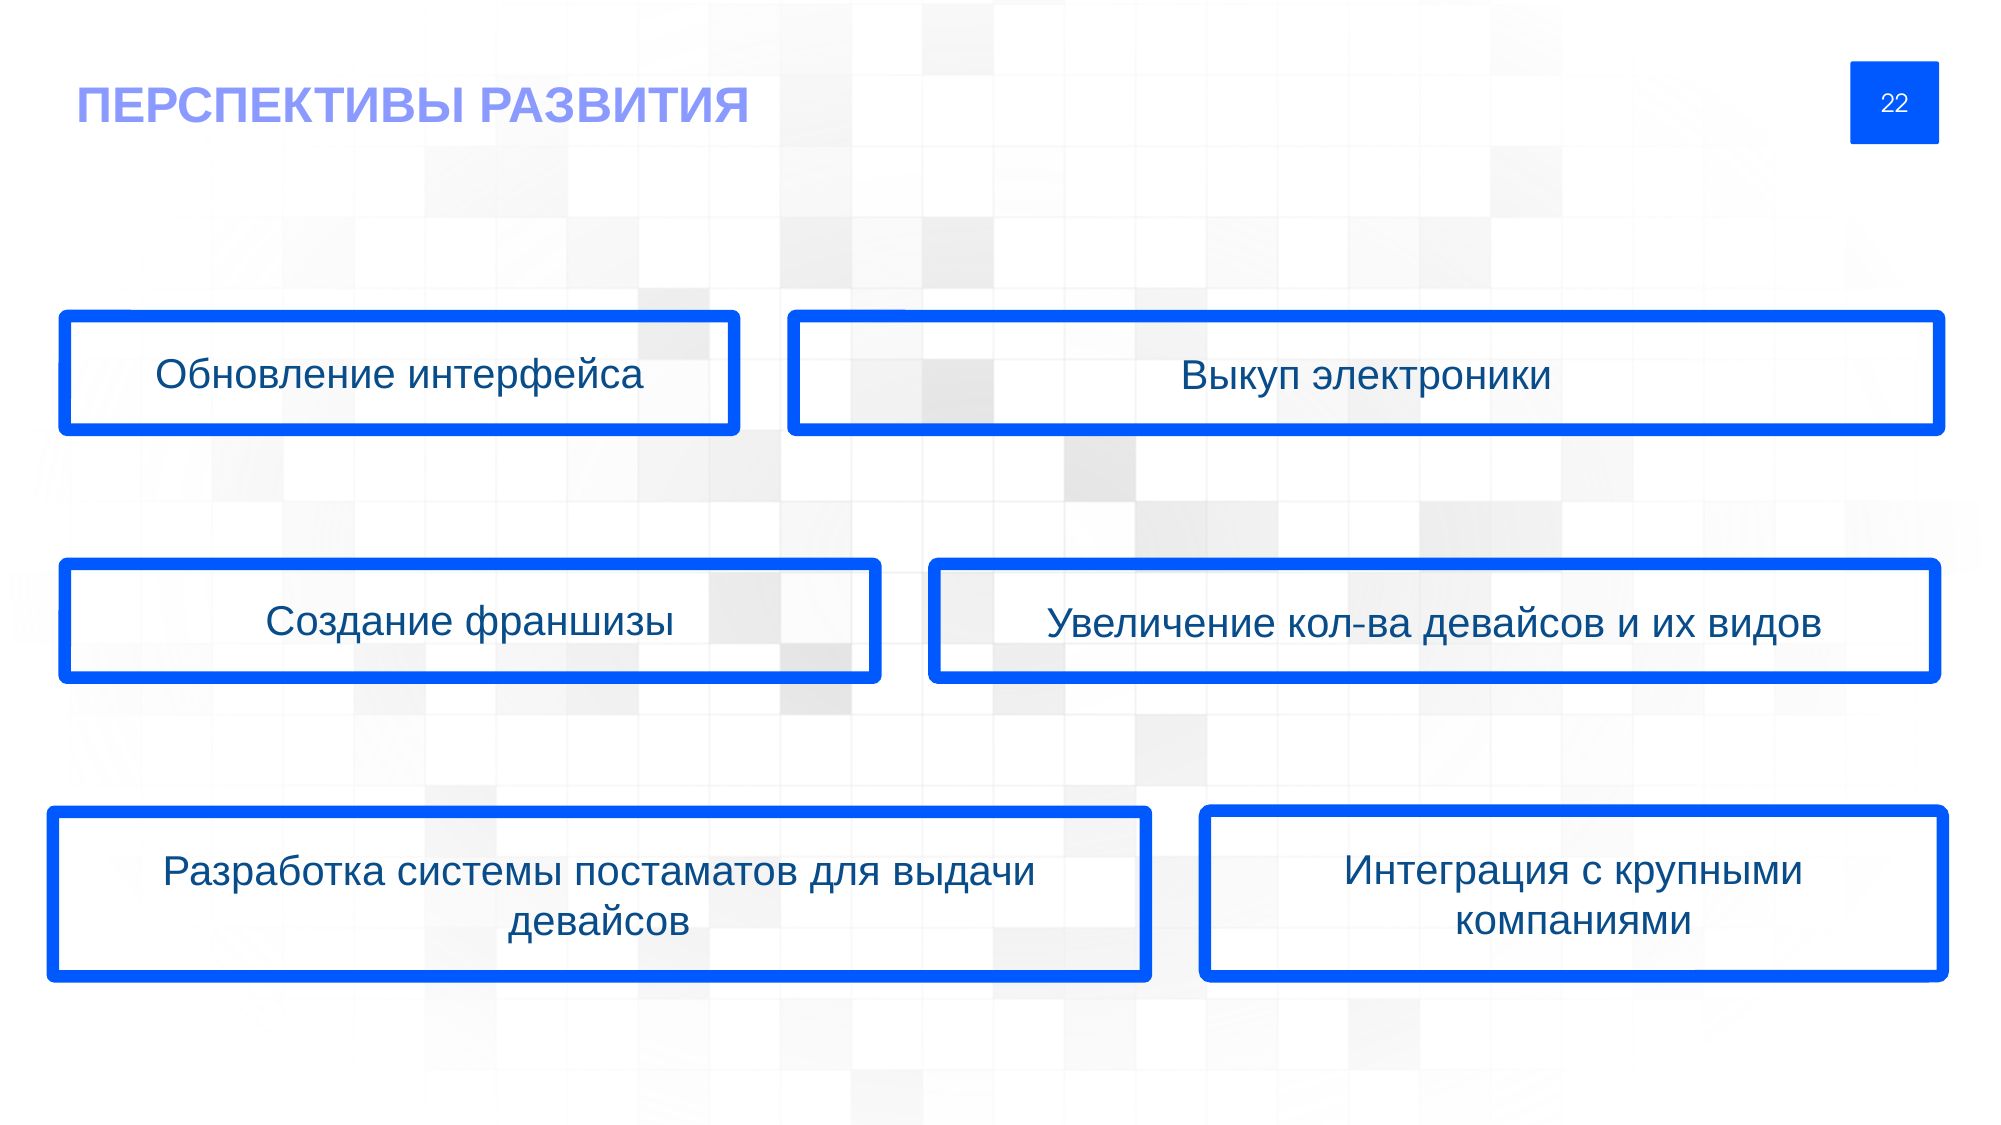

ПЕРСПЕКТИВЫ РАЗВИТИЯ
22

Обновление интерфейса

Выкуп электроники

Создание франшизы

Увеличение кол-ва девайсов и их видов

Интеграция с крупными компаниями

Разработка системы постаматов для выдачи девайсов